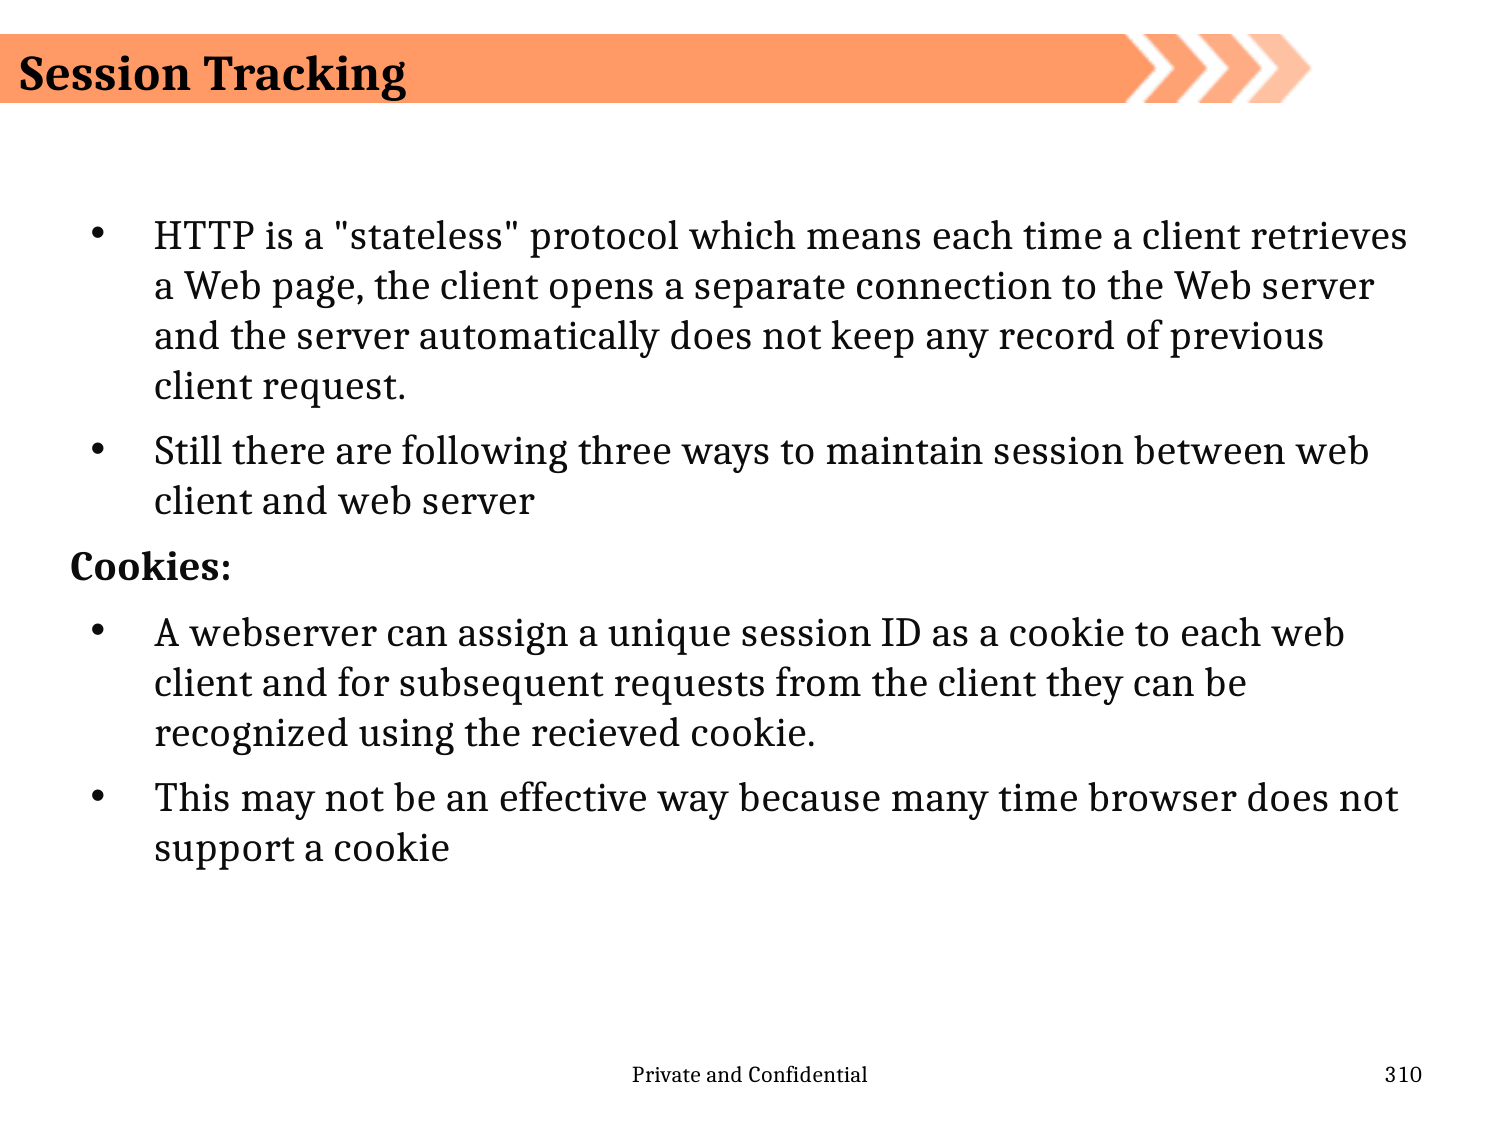

# Session Tracking
HTTP is a "stateless" protocol which means each time a client retrieves a Web page, the client opens a separate connection to the Web server and the server automatically does not keep any record of previous client request.
Still there are following three ways to maintain session between web client and web server
Cookies:
A webserver can assign a unique session ID as a cookie to each web client and for subsequent requests from the client they can be recognized using the recieved cookie.
This may not be an effective way because many time browser does not support a cookie